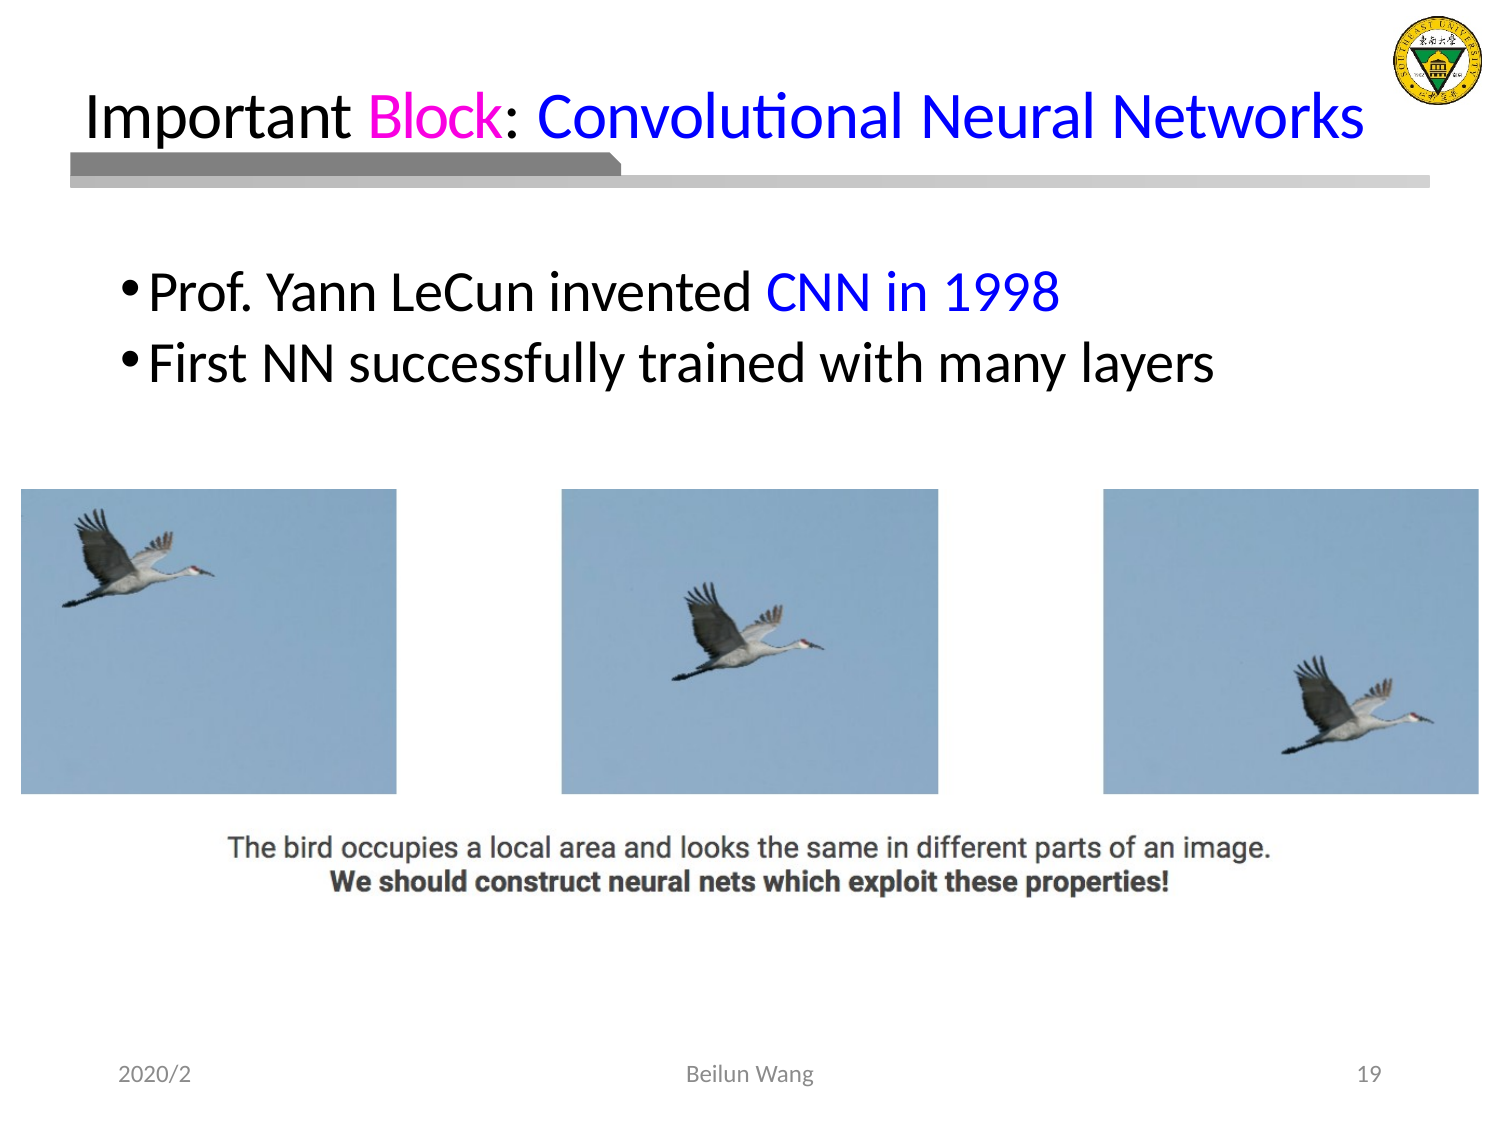

# Important Block: Convolutional Neural Networks
Prof. Yann LeCun invented CNN in 1998
First NN successfully trained with many layers

2020/2
Beilun Wang
19